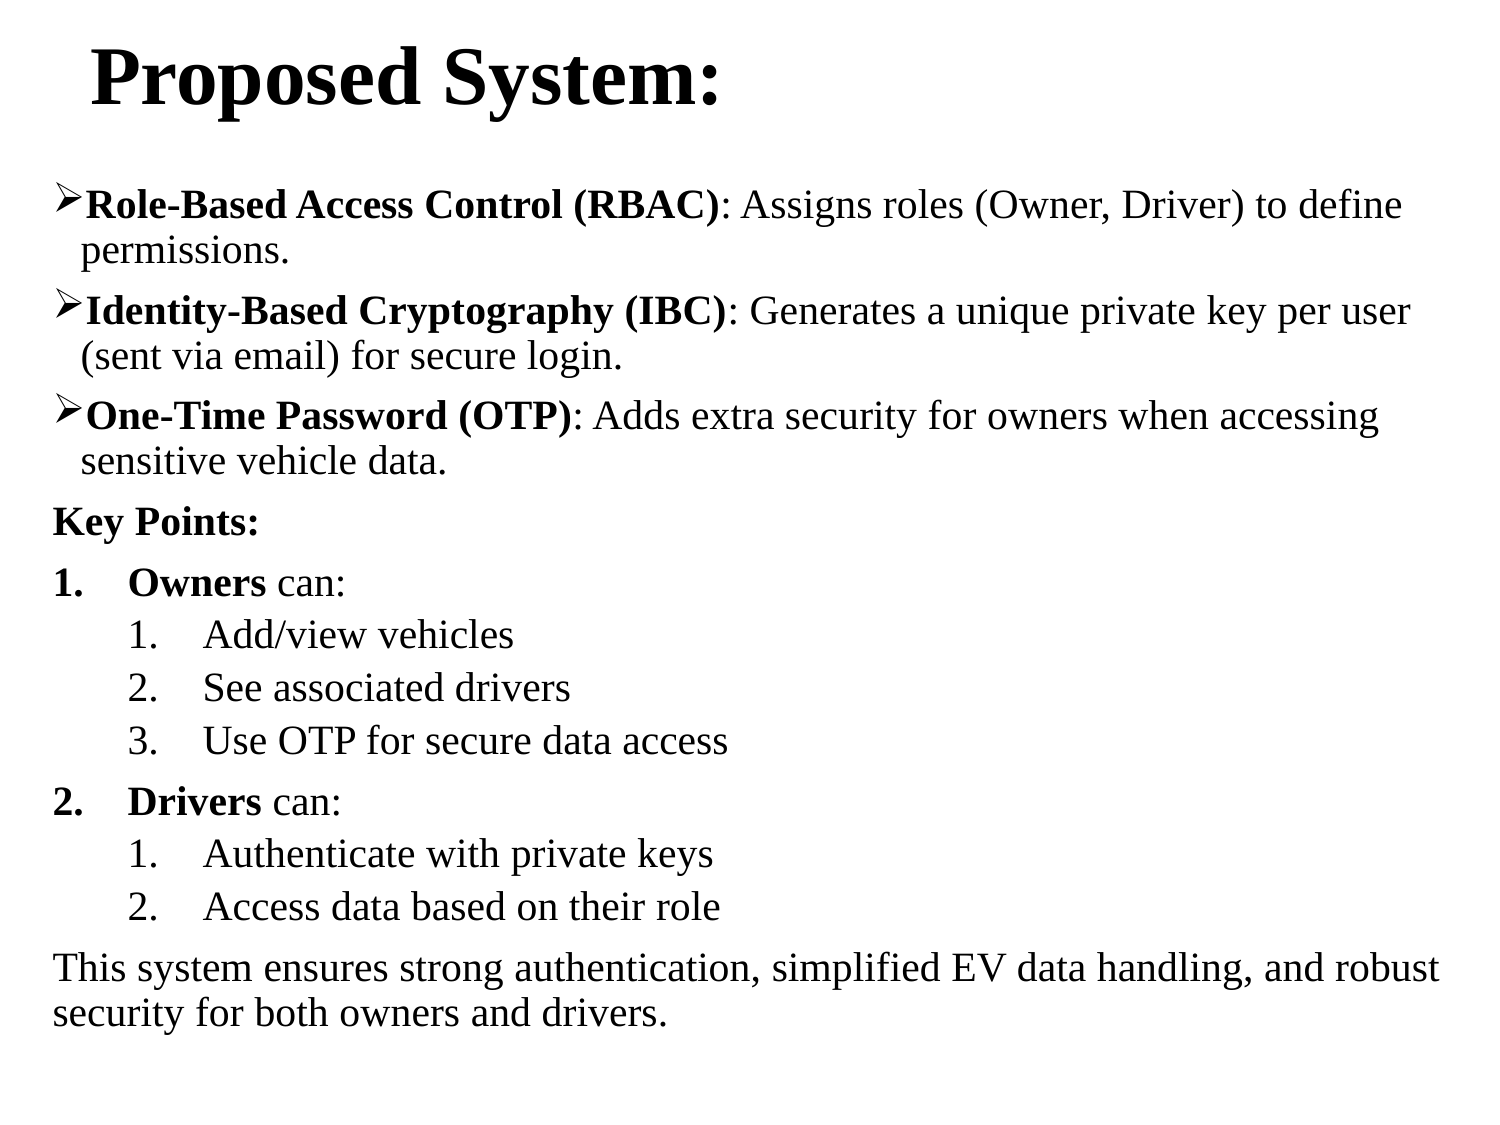

# Proposed System:
Role-Based Access Control (RBAC): Assigns roles (Owner, Driver) to define permissions.
Identity-Based Cryptography (IBC): Generates a unique private key per user (sent via email) for secure login.
One-Time Password (OTP): Adds extra security for owners when accessing sensitive vehicle data.
Key Points:
Owners can:
Add/view vehicles
See associated drivers
Use OTP for secure data access
Drivers can:
Authenticate with private keys
Access data based on their role
This system ensures strong authentication, simplified EV data handling, and robust security for both owners and drivers.